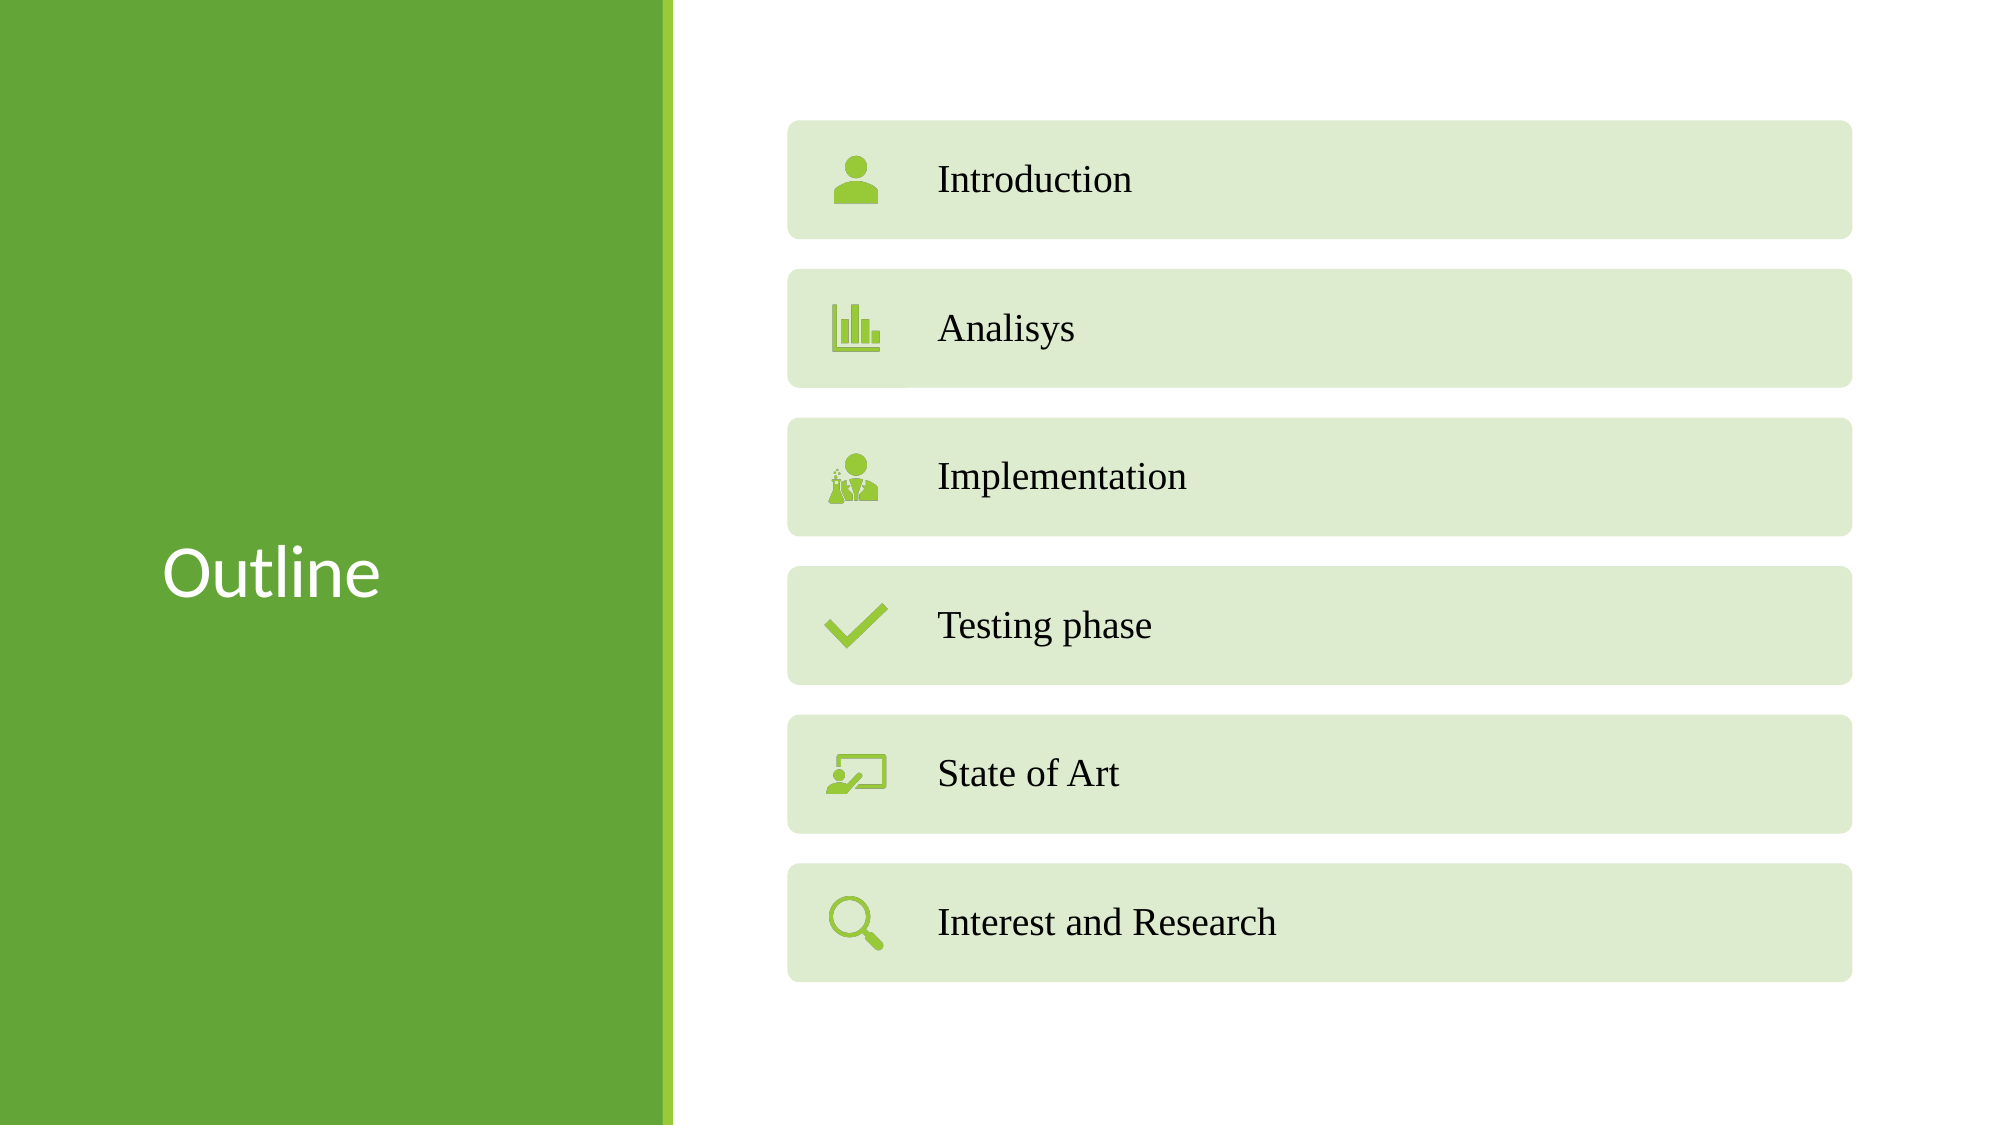

Introduction
Analisys
Implementation
Testing phase
State of Art
Interest and Research
# Outline